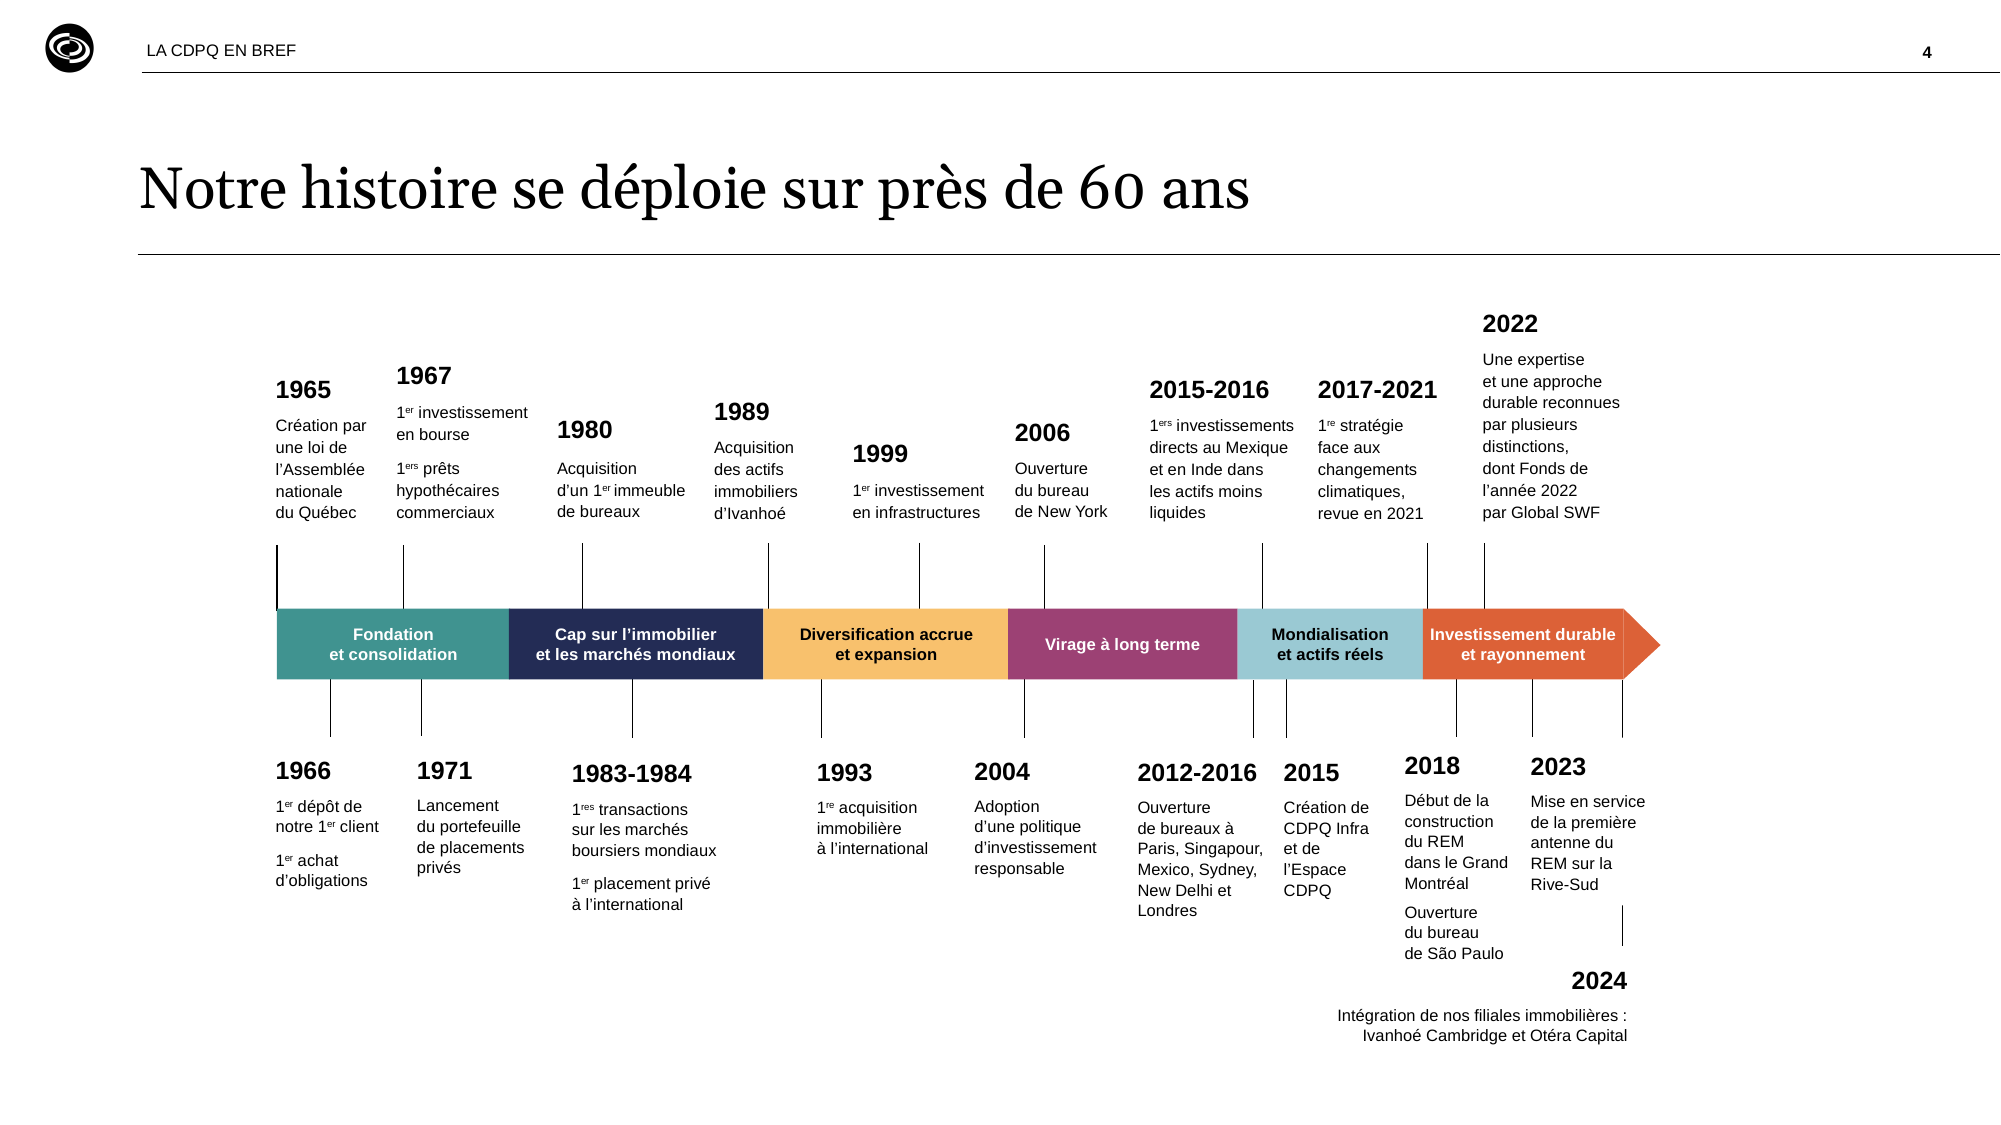

LA CDPQ EN BREF
4
# Notre histoire se déploie sur près de 60 ans
2022
Une expertise
et une approche durable reconnues par plusieurs distinctions,
dont Fonds de l’année 2022
par Global SWF
1967
1er investissement en bourse
1ers prêts hypothécaires commerciaux
2015-2016
1ers investissements directs au Mexique
et en Inde dans
les actifs moins liquides
2017-2021
1re stratégie
face aux changements climatiques, revue en 2021
1965
Création par
une loi de l’Assemblée nationale
du Québec
1989
Acquisition des actifs immobiliers d’Ivanhoé
1980
Acquisition
d’un 1er immeuble
de bureaux
2006
Ouverture
du bureau
de New York
1999
1er investissement
en infrastructures
Fondation
et consolidation
Cap sur l’immobilier
et les marchés mondiaux
Diversification accrue
et expansion
Virage à long terme
Mondialisation
et actifs réels
Investissement durable et rayonnement

2023
Mise en service
de la première antenne du REM sur la Rive-Sud
1966
1er dépôt de
notre 1er client
1er achat d’obligations
2018
Début de la construction
du REM
dans le Grand
Montréal
Ouverture
du bureau
de São Paulo
1971
Lancement
du portefeuille
de placements
privés
2004
Adoption
d’une politique d’investissement responsable
1983-1984
1res transactions
sur les marchés boursiers mondiaux
1er placement privé à l’international
2015
Création de
CDPQ Infra
et de
l’Espace
CDPQ
1993
1re acquisition immobilière
à l’international
2012-2016
Ouverture
de bureaux à
Paris, Singapour, Mexico, Sydney, New Delhi et Londres
2024
Intégration de nos filiales immobilières : Ivanhoé Cambridge et Otéra Capital